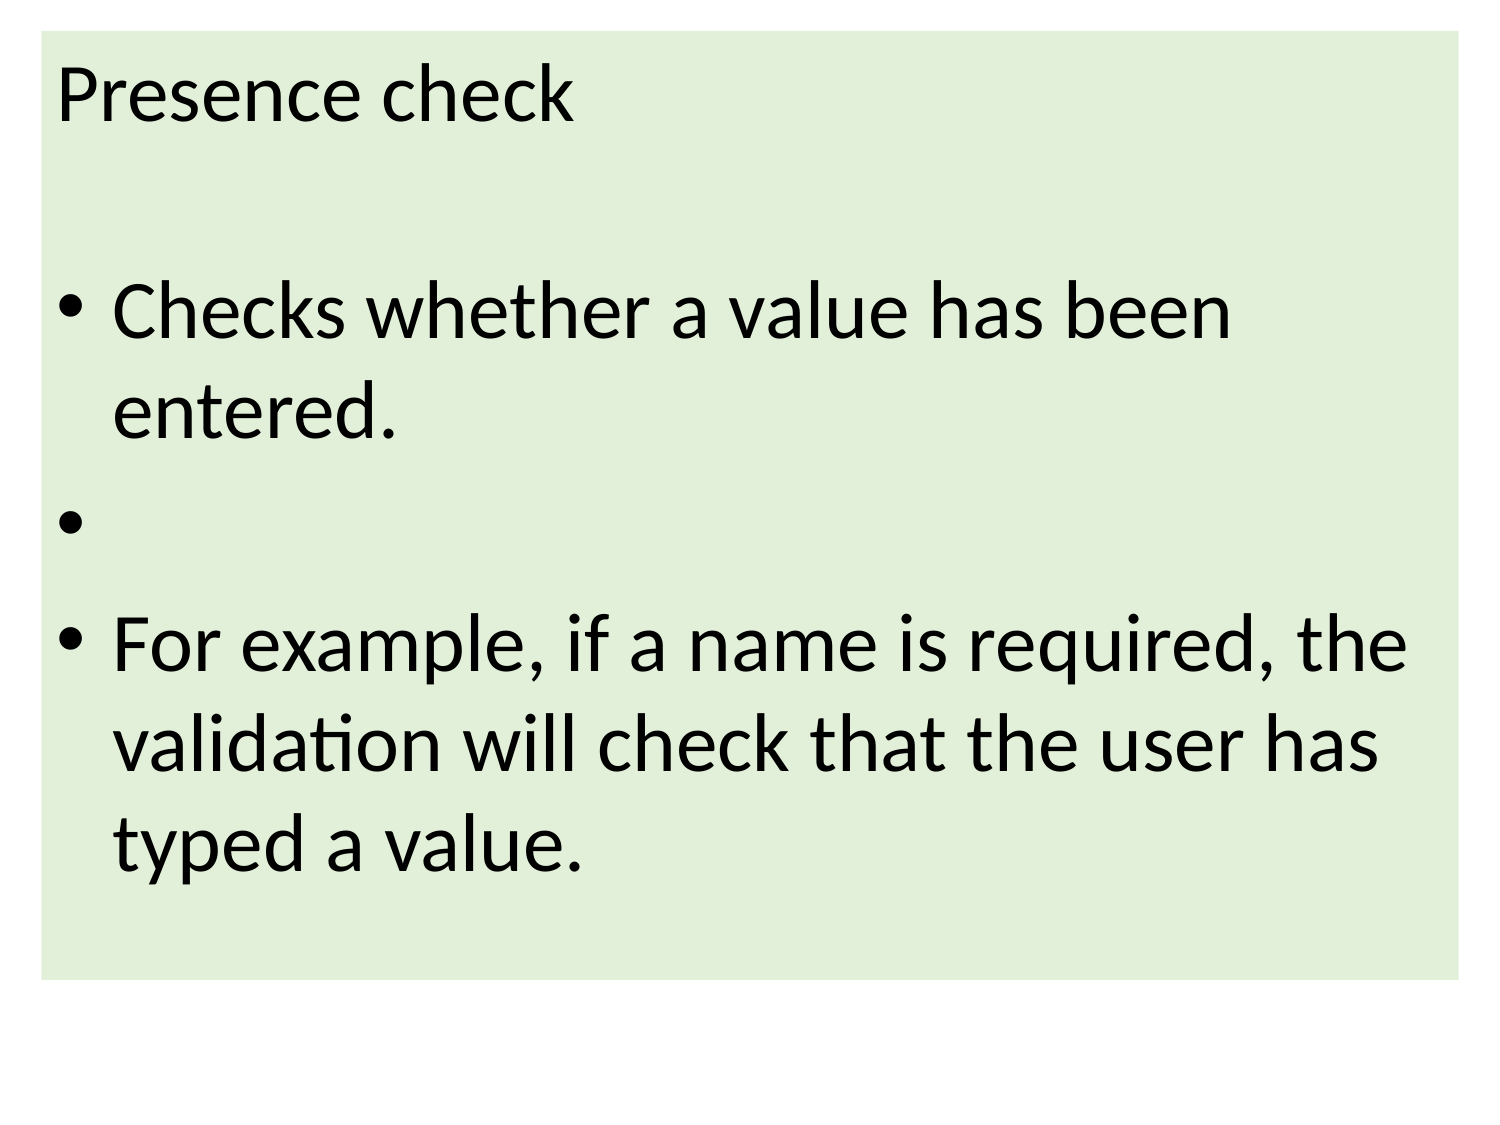

Presence check

Checks whether a value has been entered.

For example, if a name is required, the validation will check that the user has typed a value.